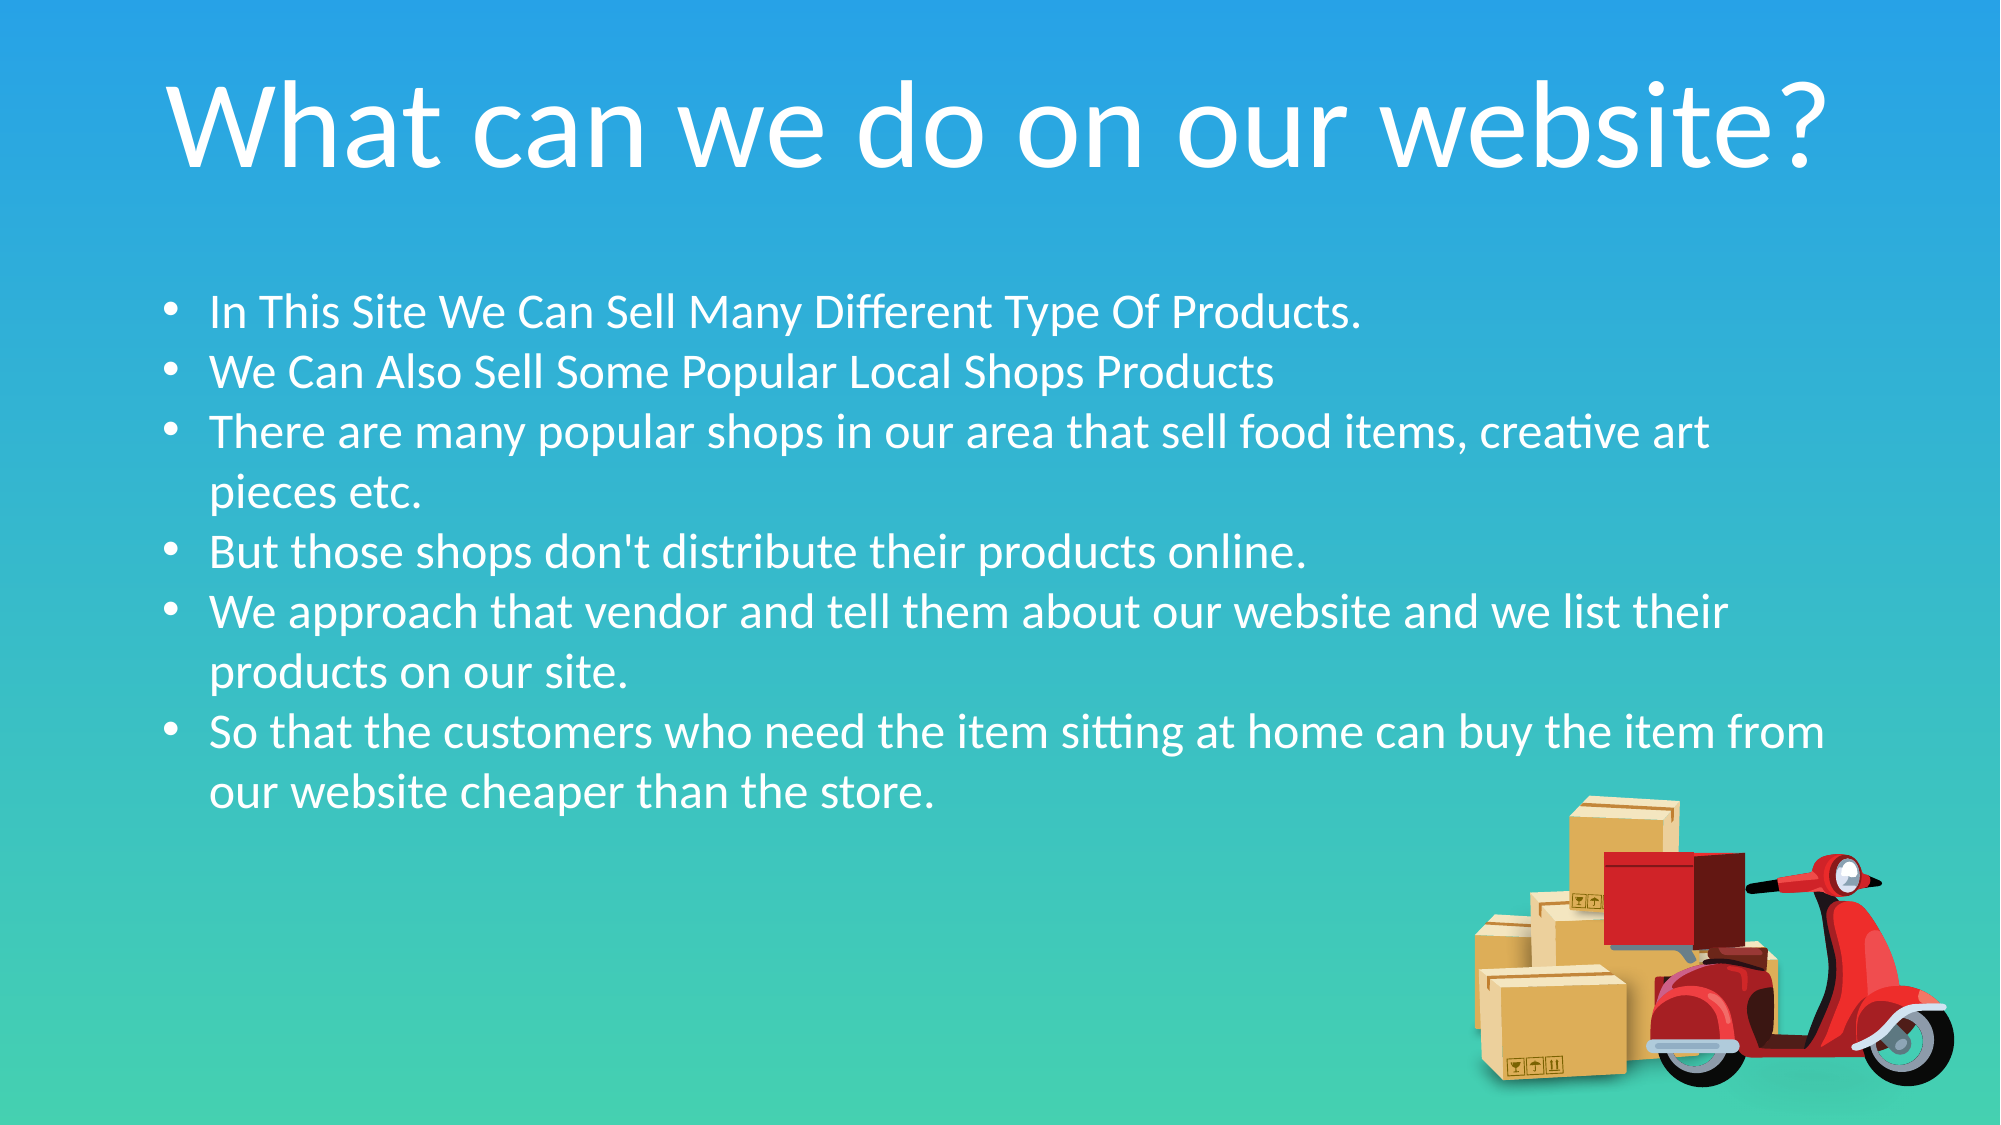

What can we do on our website?
In This Site We Can Sell Many Different Type Of Products.
We Can Also Sell Some Popular Local Shops Products
There are many popular shops in our area that sell food items, creative art pieces etc.
But those shops don't distribute their products online.
We approach that vendor and tell them about our website and we list their products on our site.
So that the customers who need the item sitting at home can buy the item from our website cheaper than the store.